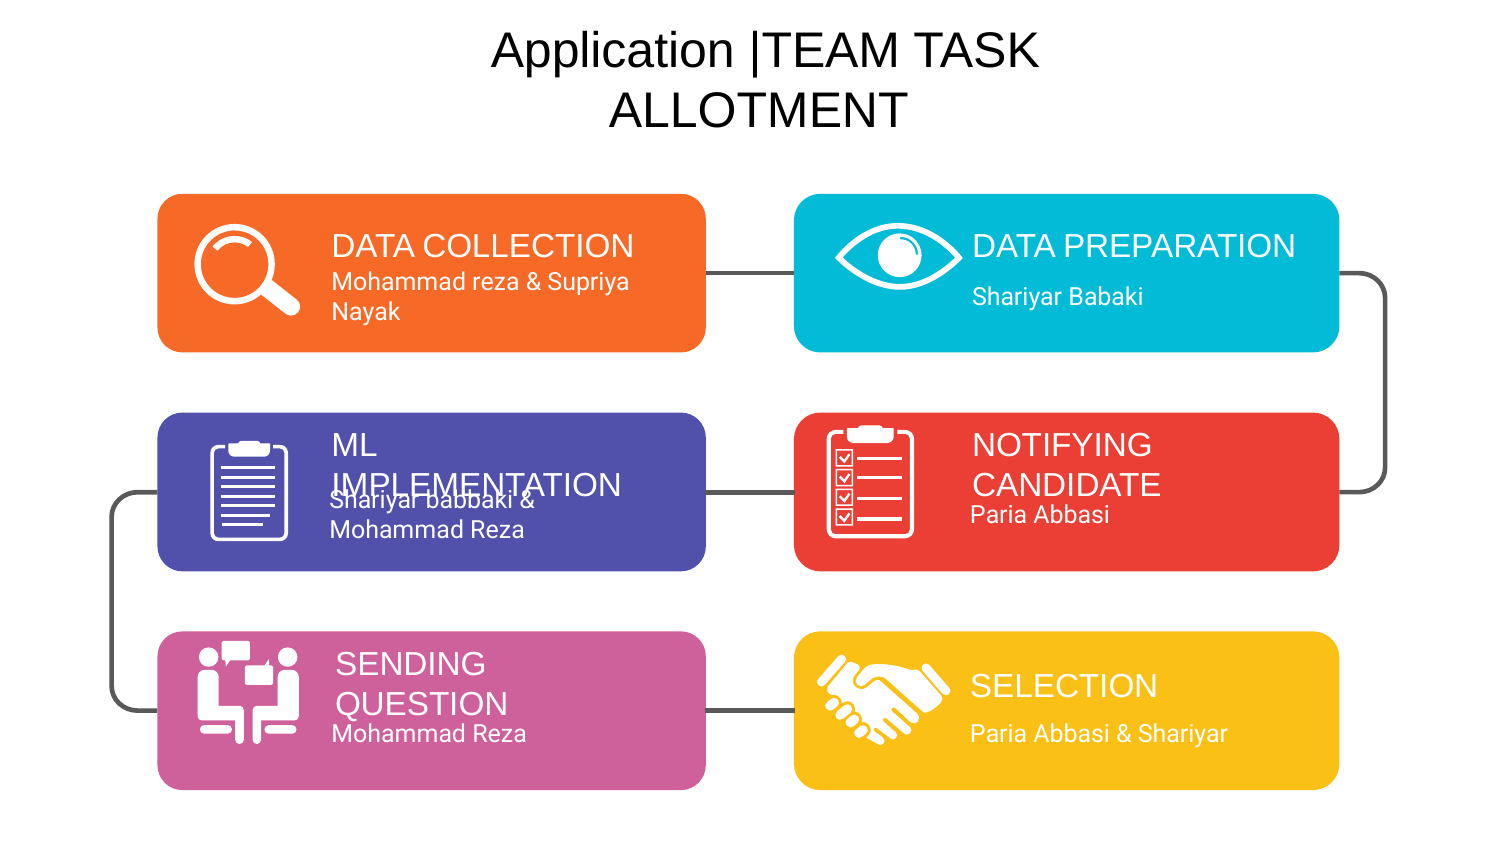

# Application |TEAM TASK ALLOTMENT

DATA COLLECTION
Mohammad reza & Supriya Nayak
DATA PREPARATION
Shariyar Babaki

ML IMPLEMENTATION
Shariyar babbaki & Mohammad Reza
NOTIFYING CANDIDATE
Paria Abbasi

SENDING QUESTION
Mohammad Reza
SELECTION
Paria Abbasi & Shariyar